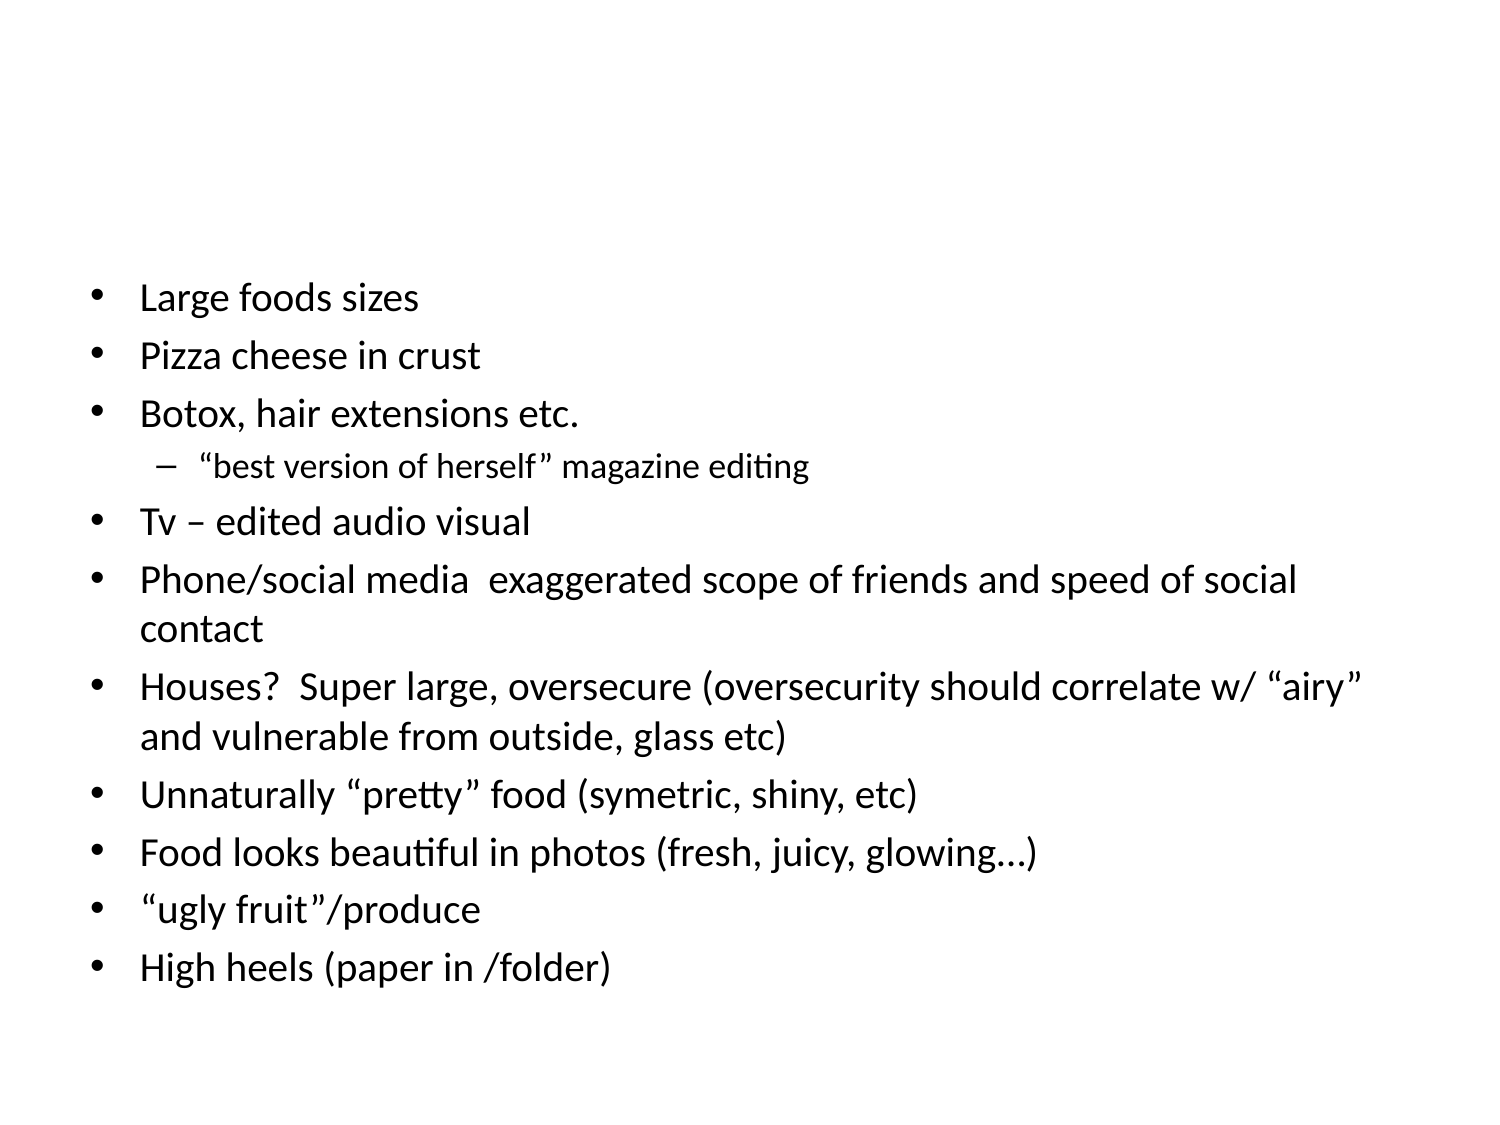

#
Large foods sizes
Pizza cheese in crust
Botox, hair extensions etc.
“best version of herself” magazine editing
Tv – edited audio visual
Phone/social media  exaggerated scope of friends and speed of social contact
Houses?  Super large, oversecure (oversecurity should correlate w/ “airy” and vulnerable from outside, glass etc)
Unnaturally “pretty” food (symetric, shiny, etc)
Food looks beautiful in photos (fresh, juicy, glowing…)
“ugly fruit”/produce
High heels (paper in /folder)